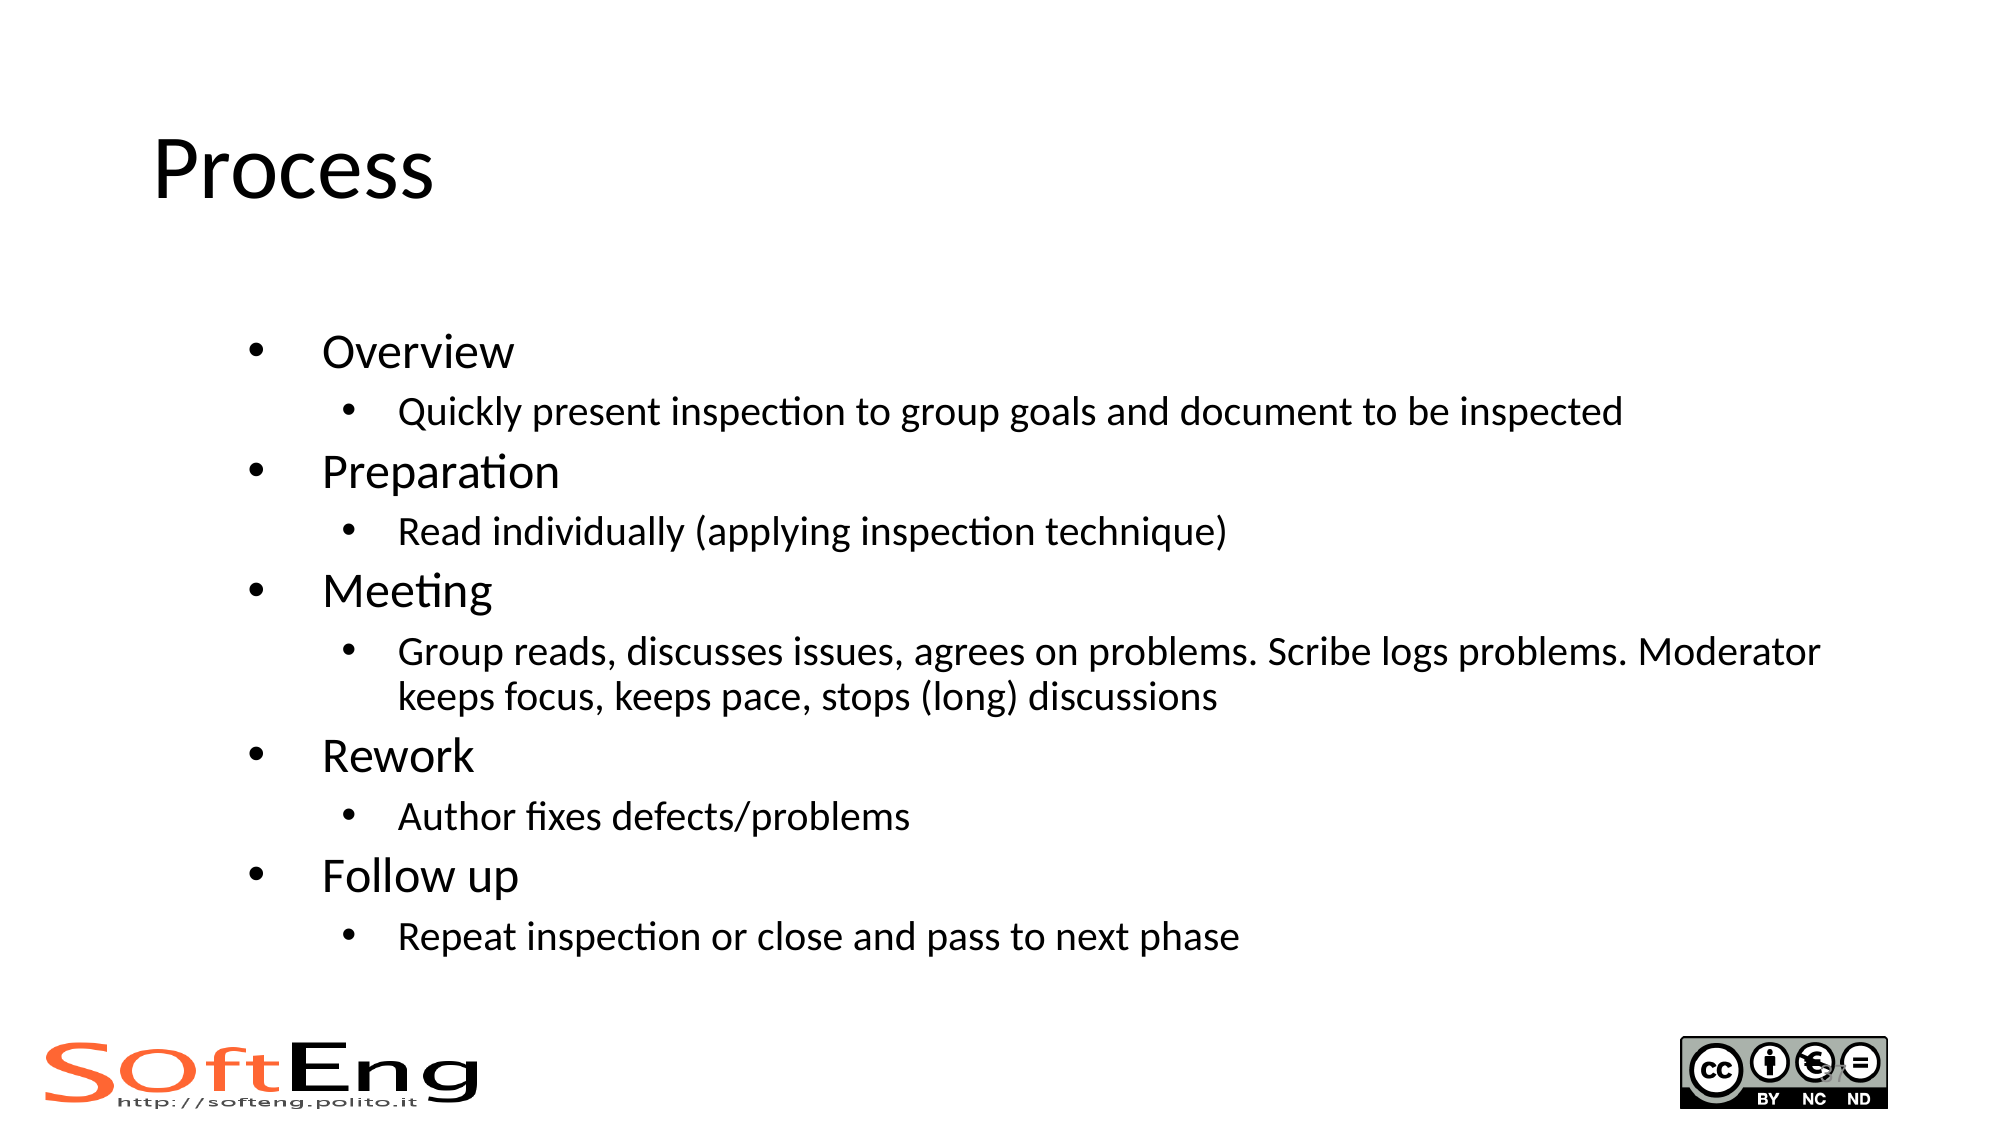

Process
Overview
Quickly present inspection to group goals and document to be inspected
Preparation
Read individually (applying inspection technique)
Meeting
Group reads, discusses issues, agrees on problems. Scribe logs problems. Moderator keeps focus, keeps pace, stops (long) discussions
Rework
Author fixes defects/problems
Follow up
Repeat inspection or close and pass to next phase

37